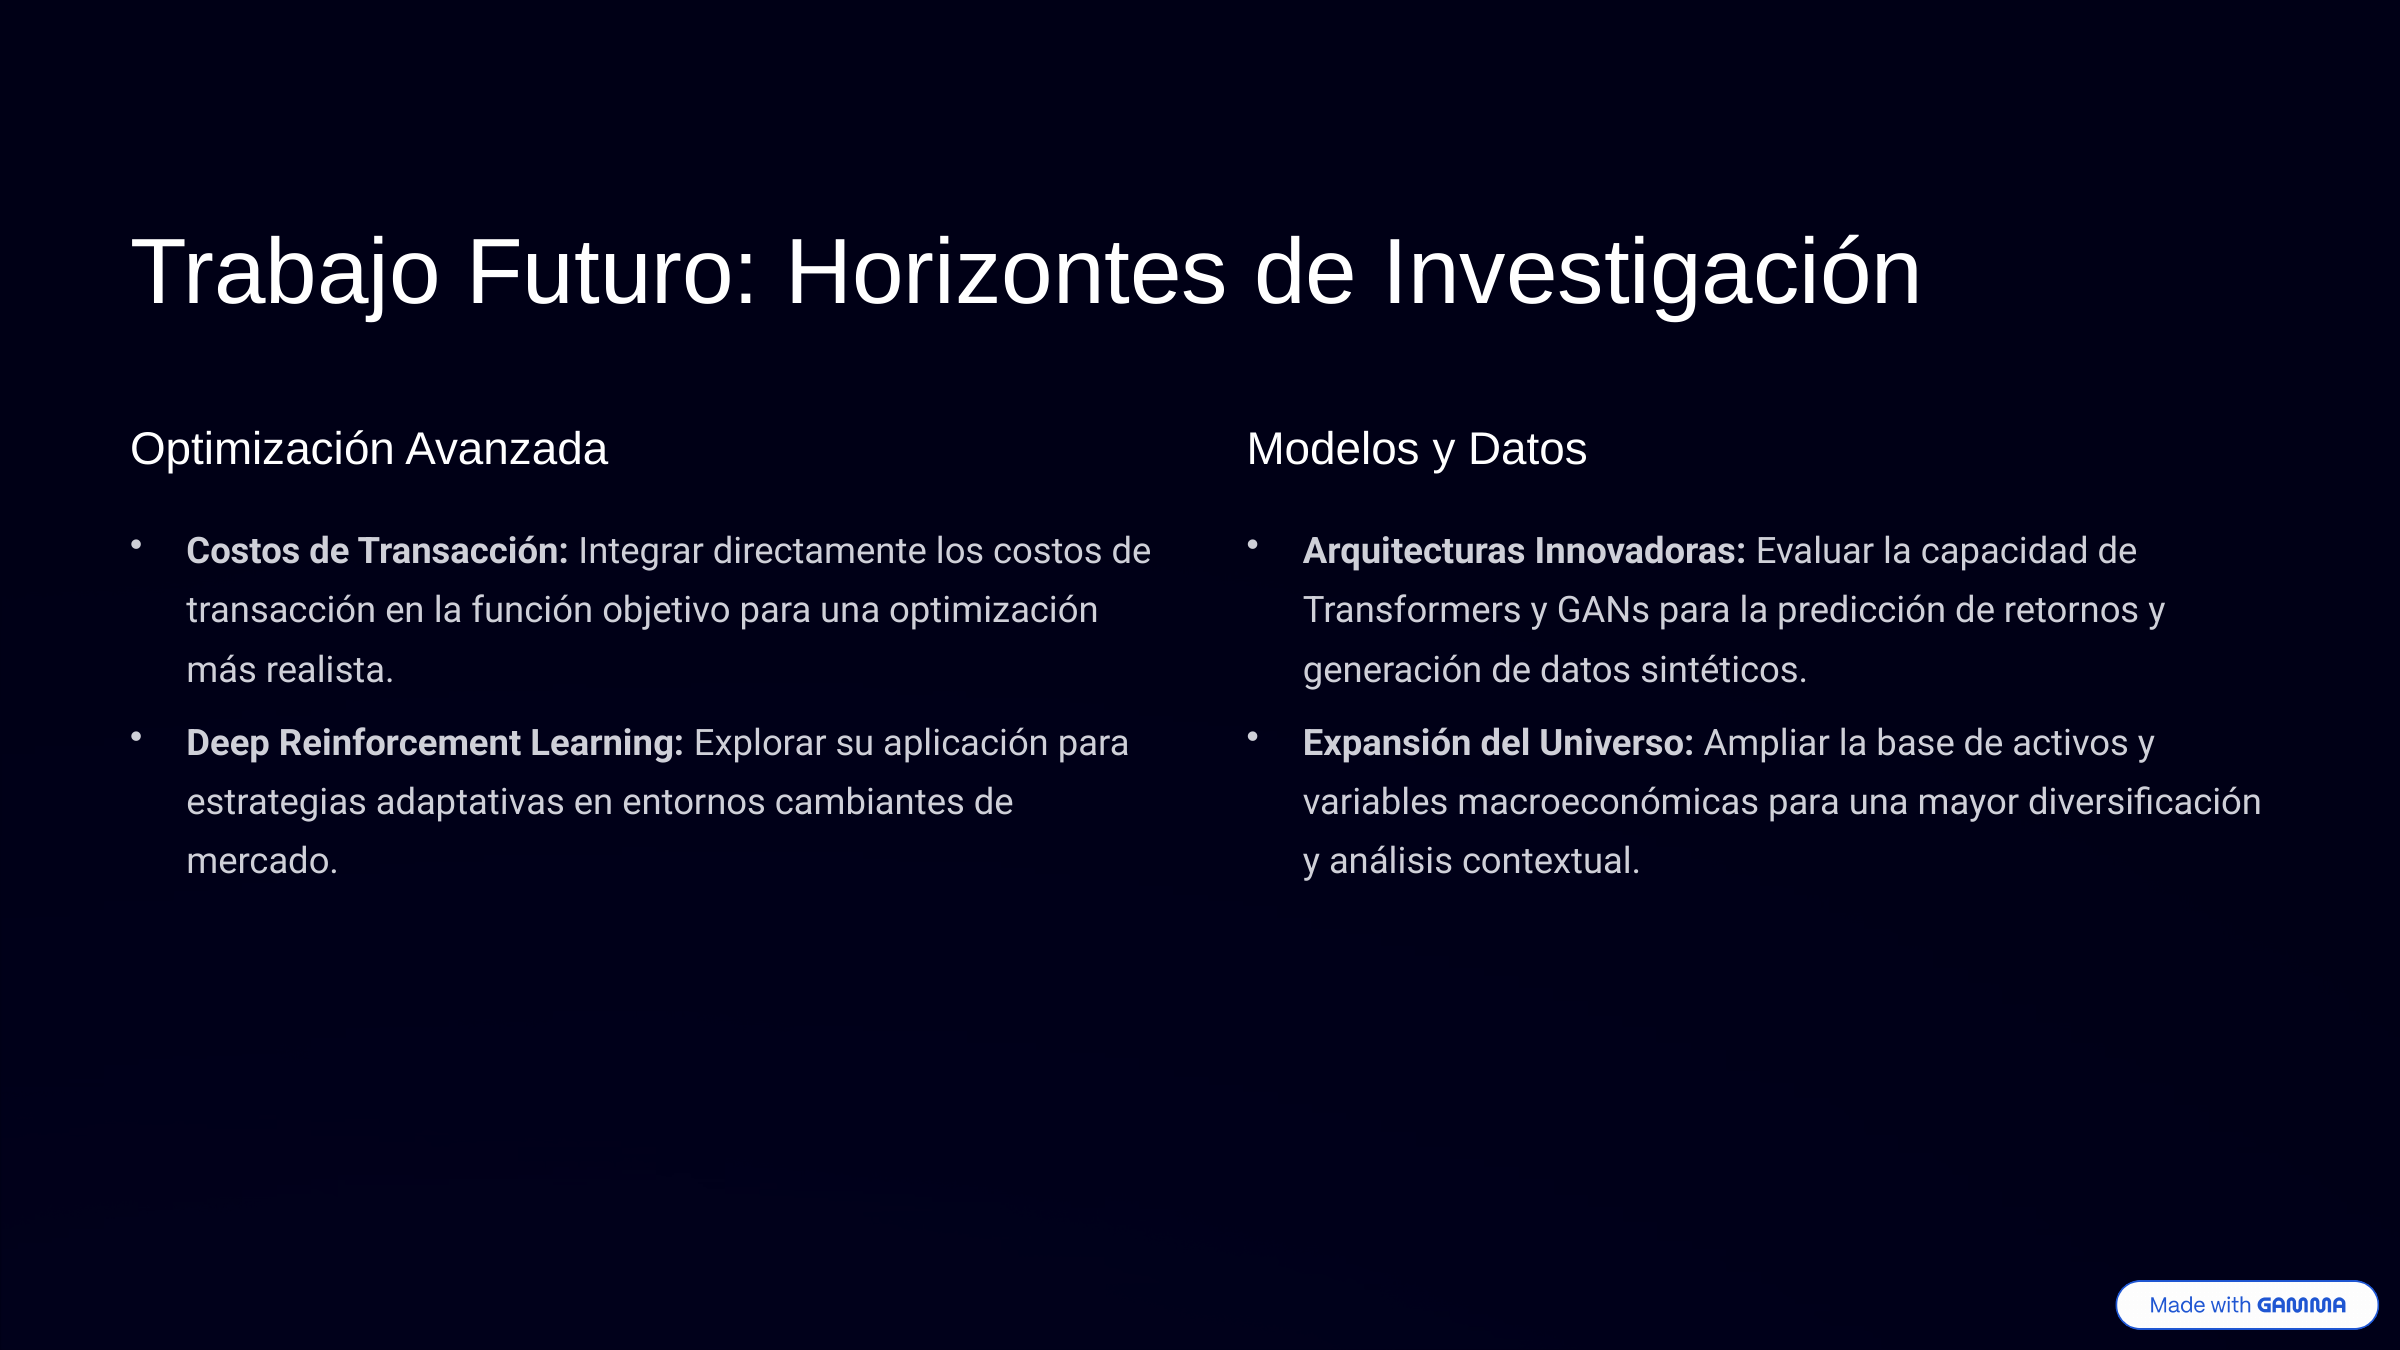

Trabajo Futuro: Horizontes de Investigación
Optimización Avanzada
Modelos y Datos
Costos de Transacción: Integrar directamente los costos de transacción en la función objetivo para una optimización más realista.
Arquitecturas Innovadoras: Evaluar la capacidad de Transformers y GANs para la predicción de retornos y generación de datos sintéticos.
Deep Reinforcement Learning: Explorar su aplicación para estrategias adaptativas en entornos cambiantes de mercado.
Expansión del Universo: Ampliar la base de activos y variables macroeconómicas para una mayor diversificación y análisis contextual.